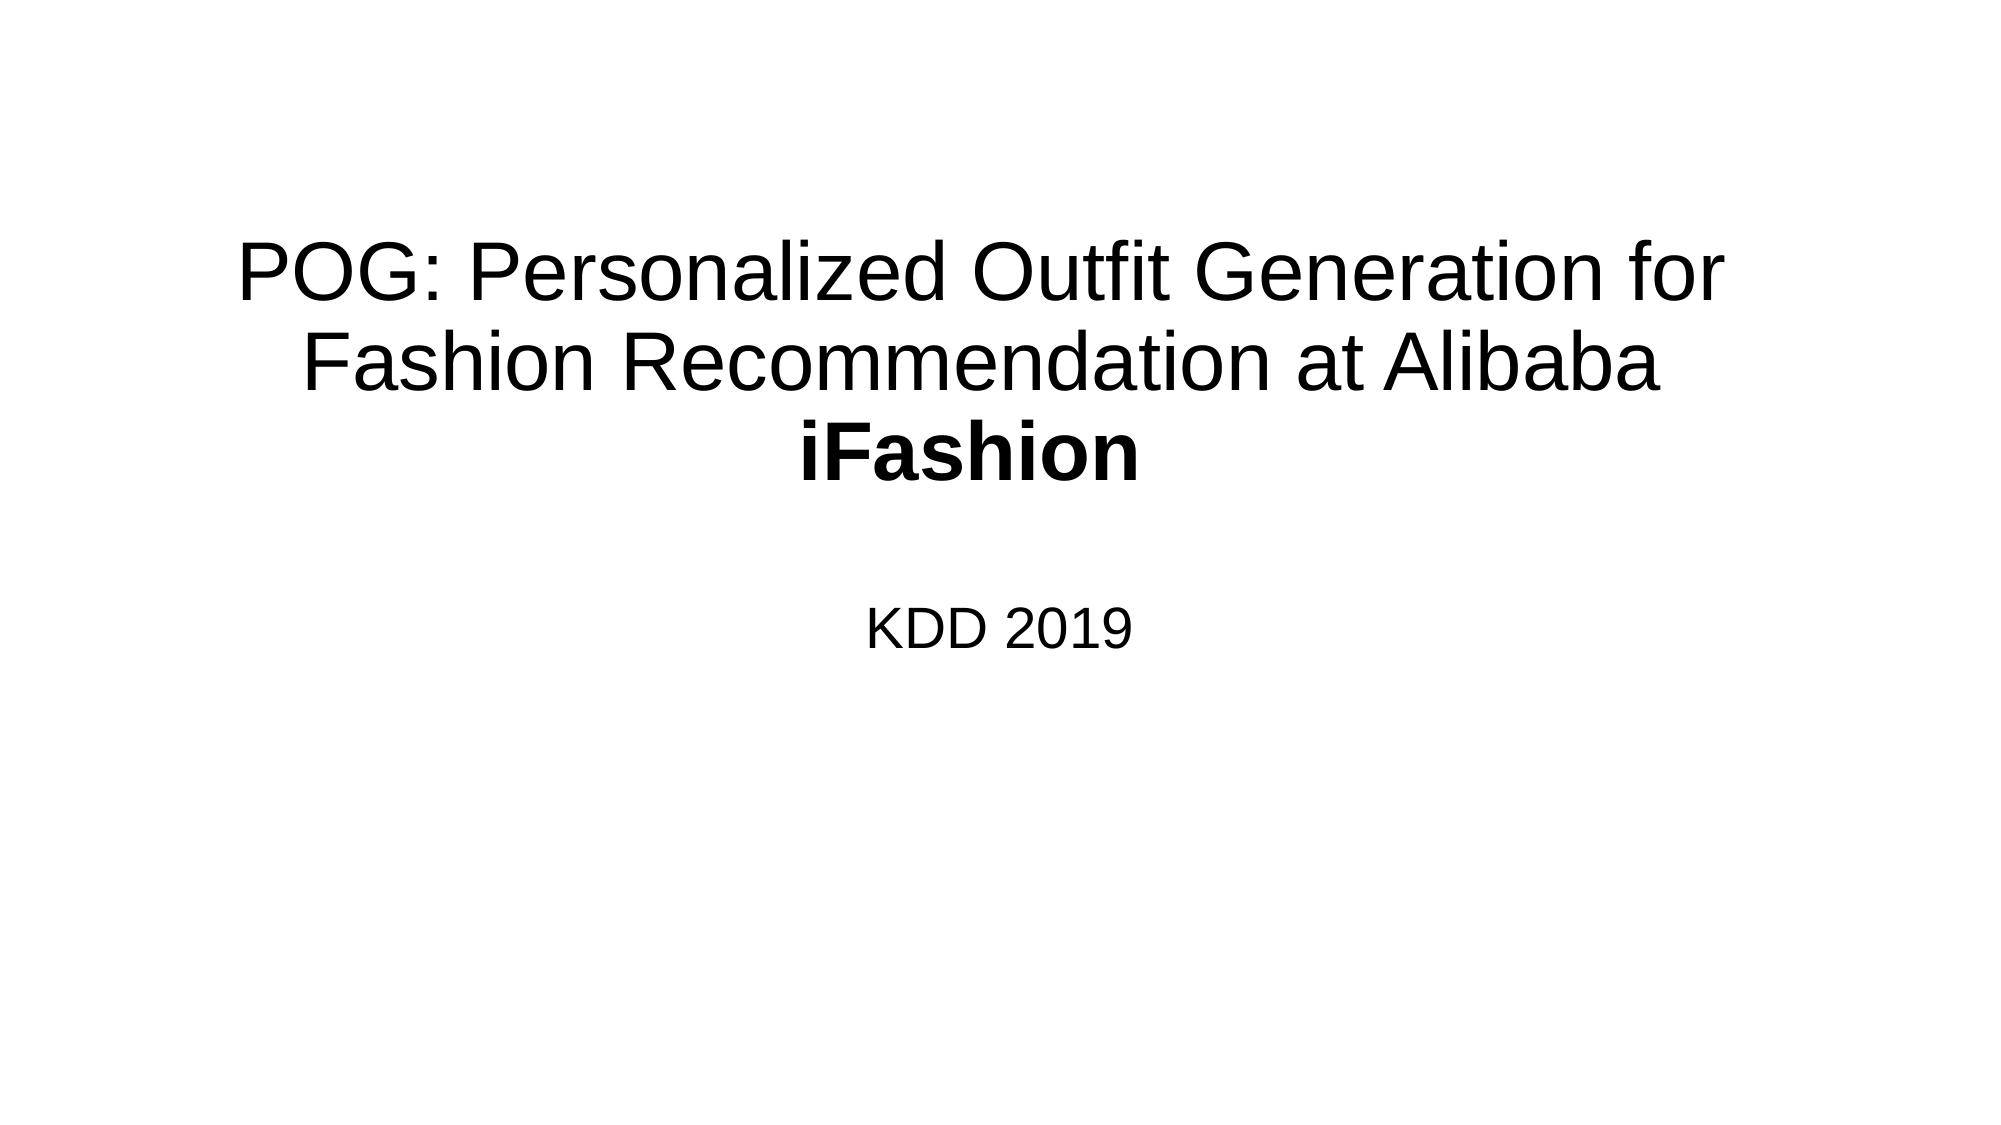

# POG: Personalized Outfit Generation for Fashion Recommendation at Alibaba iFashion
KDD 2019